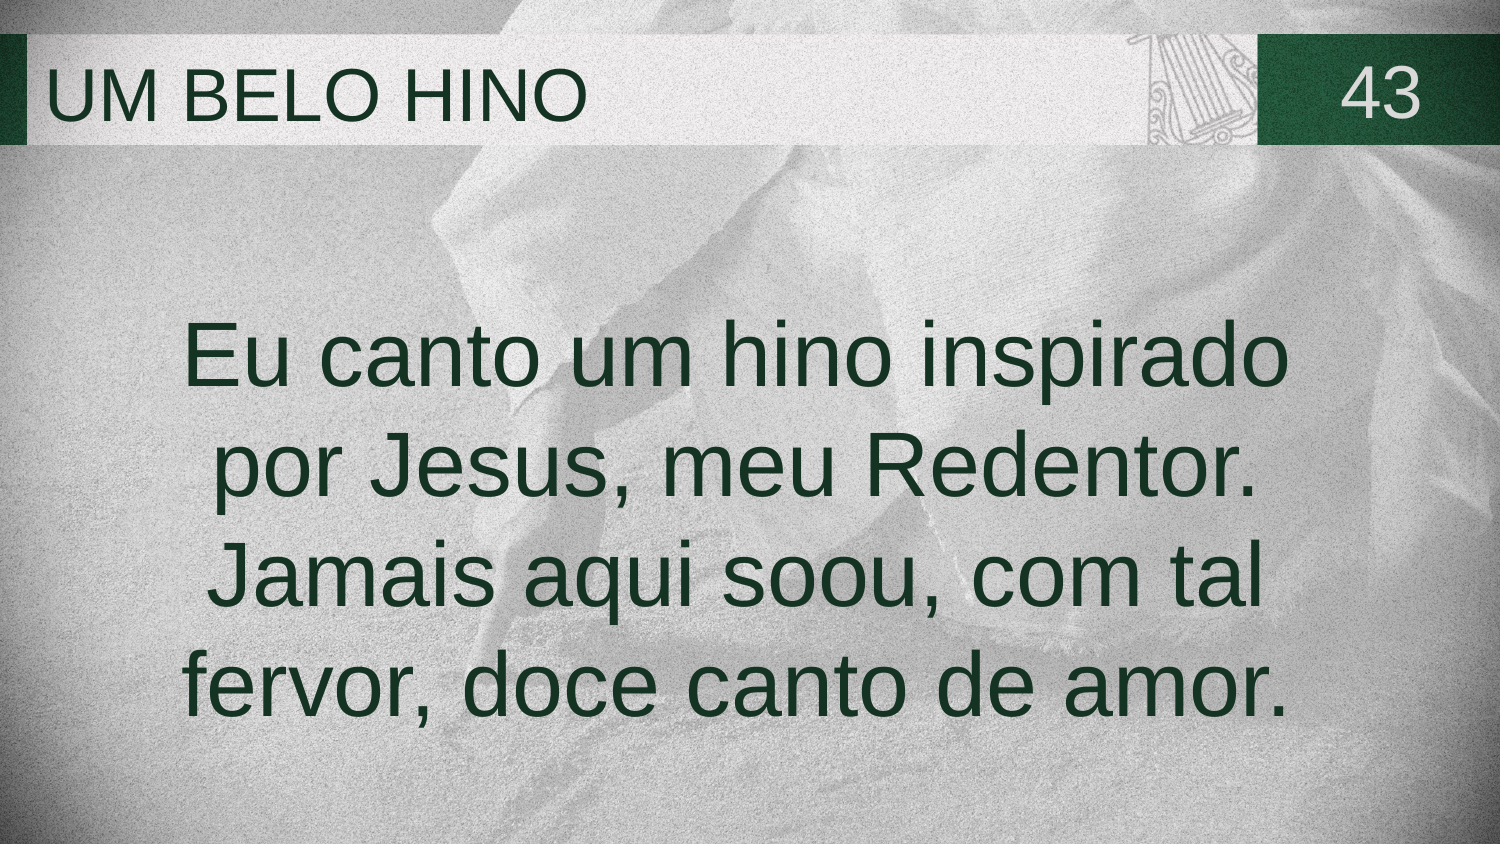

# UM BELO HINO
43
Eu canto um hino inspirado
por Jesus, meu Redentor.
Jamais aqui soou, com tal
fervor, doce canto de amor.